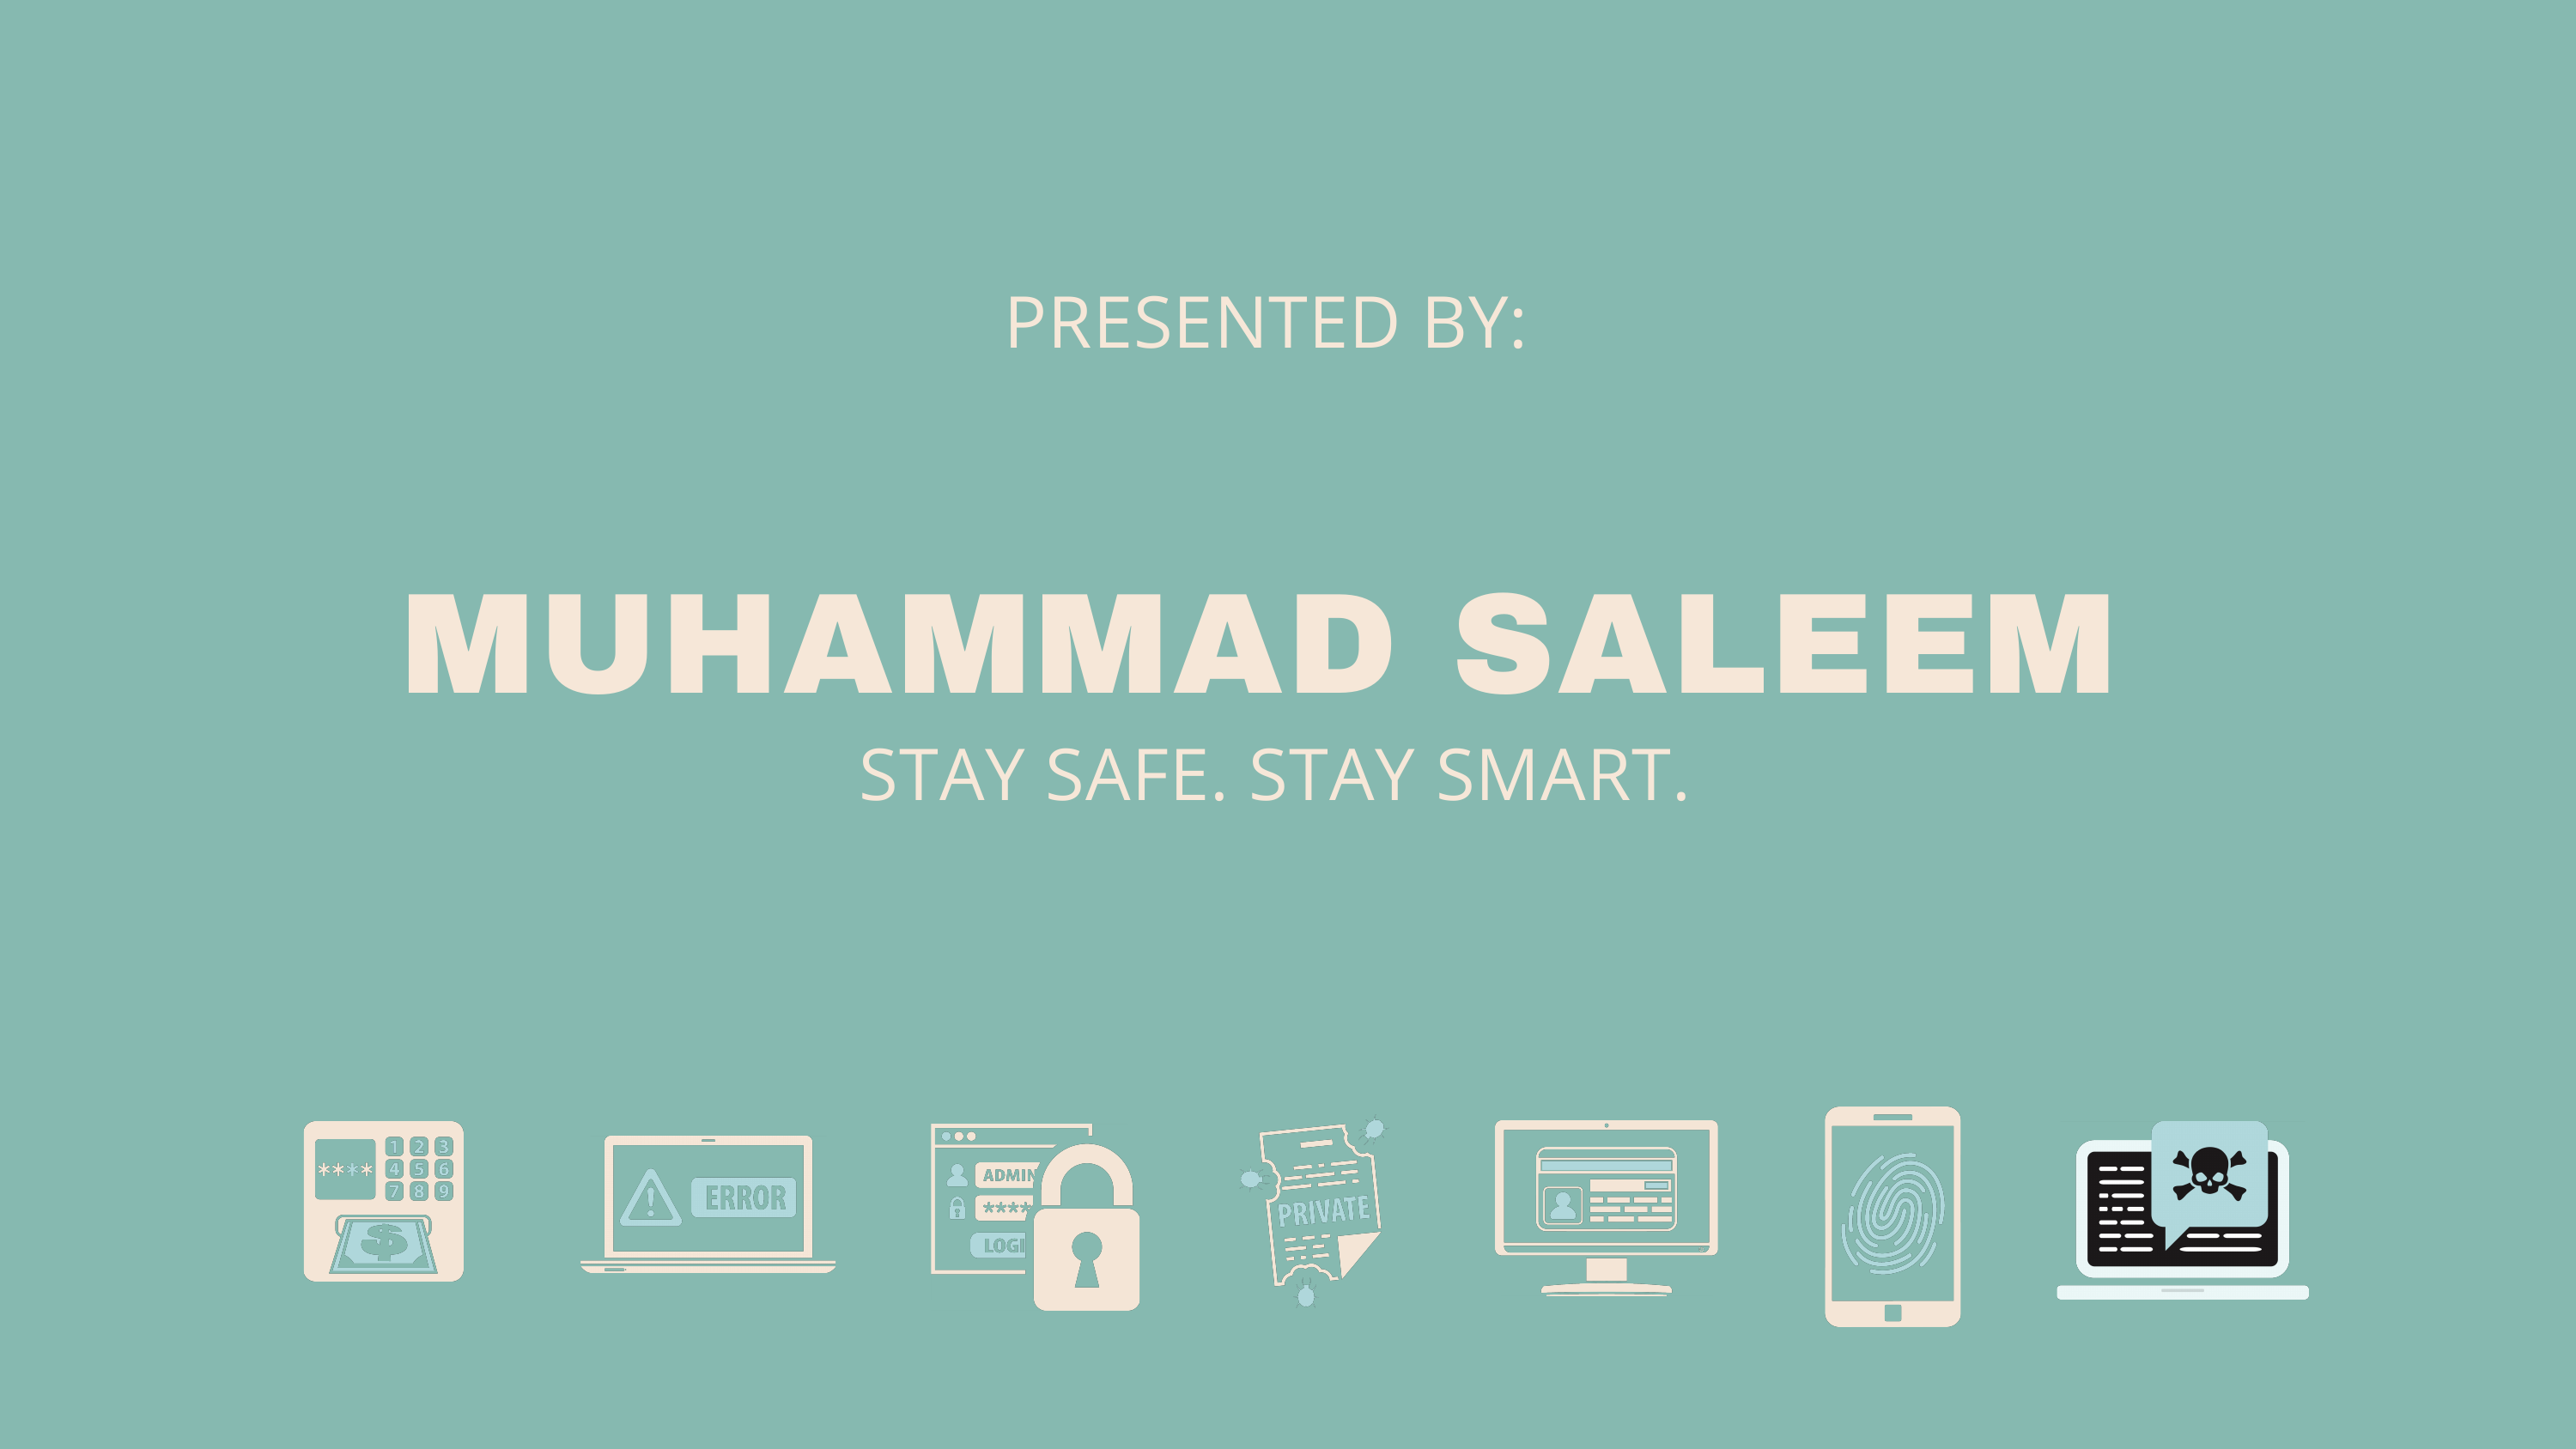

PRESENTED BY:
MUHAMMAD SALEEM
STAY SAFE. STAY SMART.